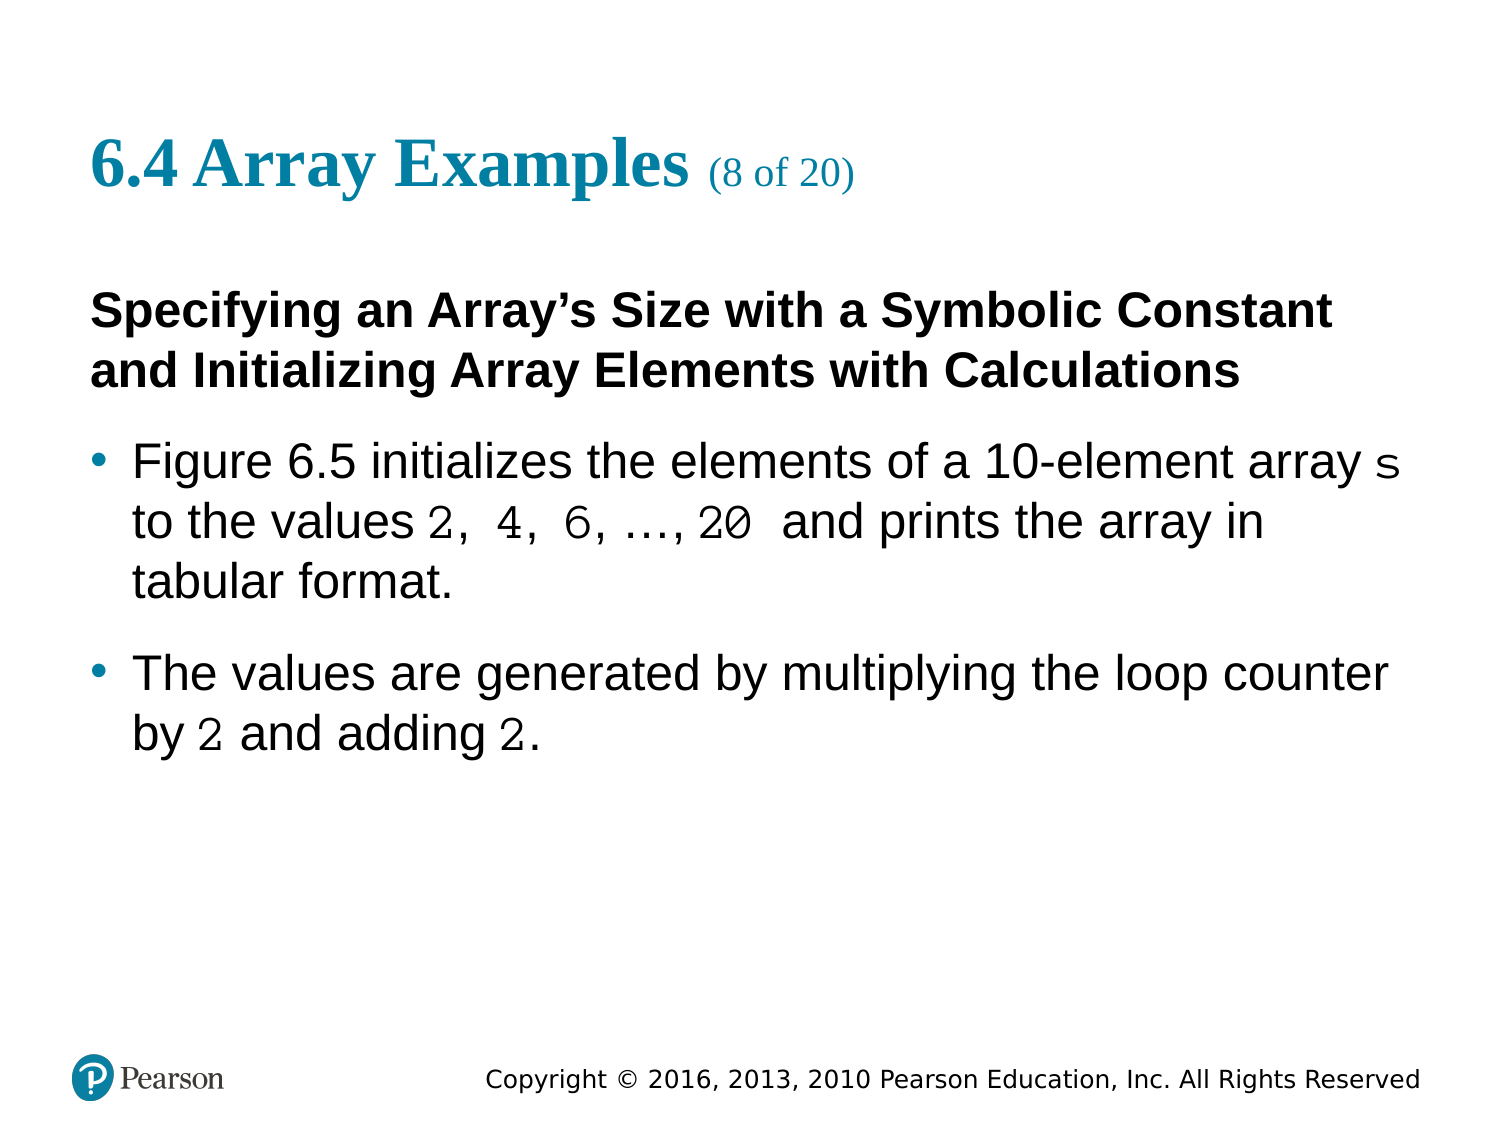

# 6.4 Array Examples (8 of 20)
Specifying an Array’s Size with a Symbolic Constant and Initializing Array Elements with Calculations
Figure 6.5 initializes the elements of a 10-element array s to the values 2, 4, 6, …, 20 and prints the array in tabular format.
The values are generated by multiplying the loop counter by 2 and adding 2.